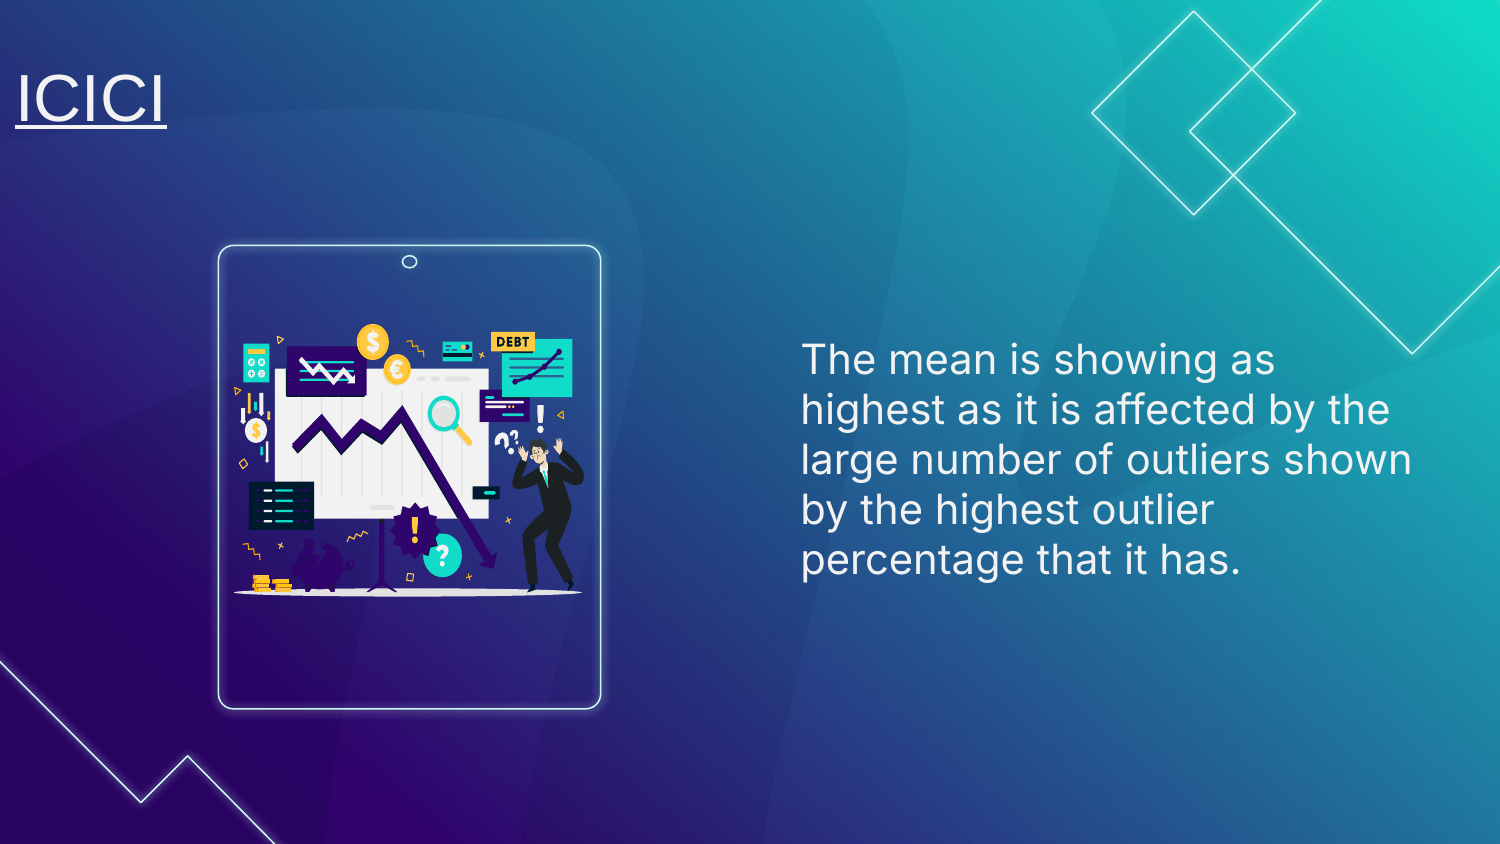

# ICICI
The mean is showing as highest as it is affected by the large number of outliers shown by the highest outlier percentage that it has.